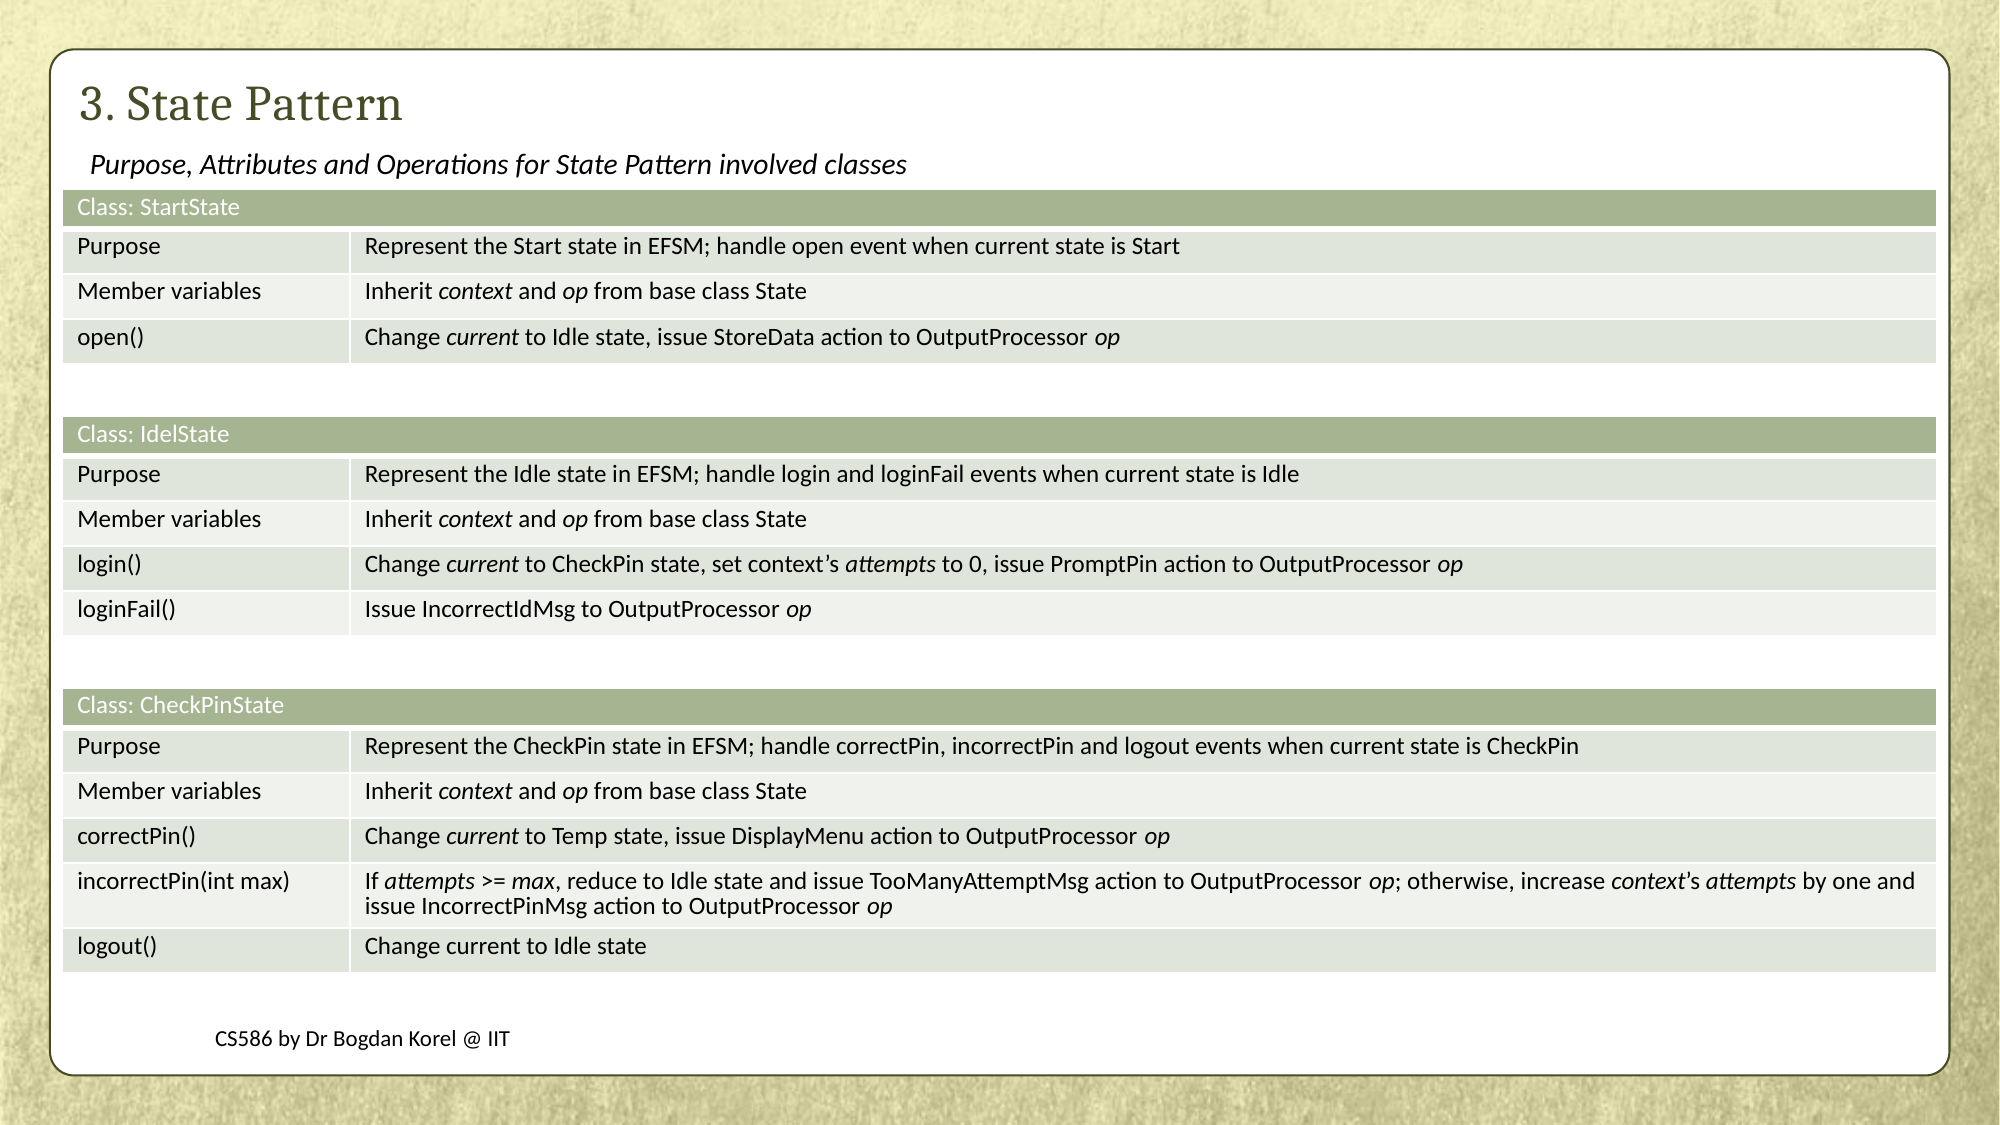

# 3. State Pattern
Purpose, Attributes and Operations for State Pattern involved classes

| Class: StartState |  |
| --- | --- |
| Purpose | Represent the Start state in EFSM; handle open event when current state is Start |
| Member variables | Inherit context and op from base class State |
| open() | Change current to Idle state, issue StoreData action to OutputProcessor op |
| Class: IdelState |  |
| --- | --- |
| Purpose | Represent the Idle state in EFSM; handle login and loginFail events when current state is Idle |
| Member variables | Inherit context and op from base class State |
| login() | Change current to CheckPin state, set context’s attempts to 0, issue PromptPin action to OutputProcessor op |
| loginFail() | Issue IncorrectIdMsg to OutputProcessor op |
| Class: CheckPinState |  |
| --- | --- |
| Purpose | Represent the CheckPin state in EFSM; handle correctPin, incorrectPin and logout events when current state is CheckPin |
| Member variables | Inherit context and op from base class State |
| correctPin() | Change current to Temp state, issue DisplayMenu action to OutputProcessor op |
| incorrectPin(int max) | If attempts >= max, reduce to Idle state and issue TooManyAttemptMsg action to OutputProcessor op; otherwise, increase context’s attempts by one and issue IncorrectPinMsg action to OutputProcessor op |
| logout() | Change current to Idle state |
CS586 by Dr Bogdan Korel @ IIT